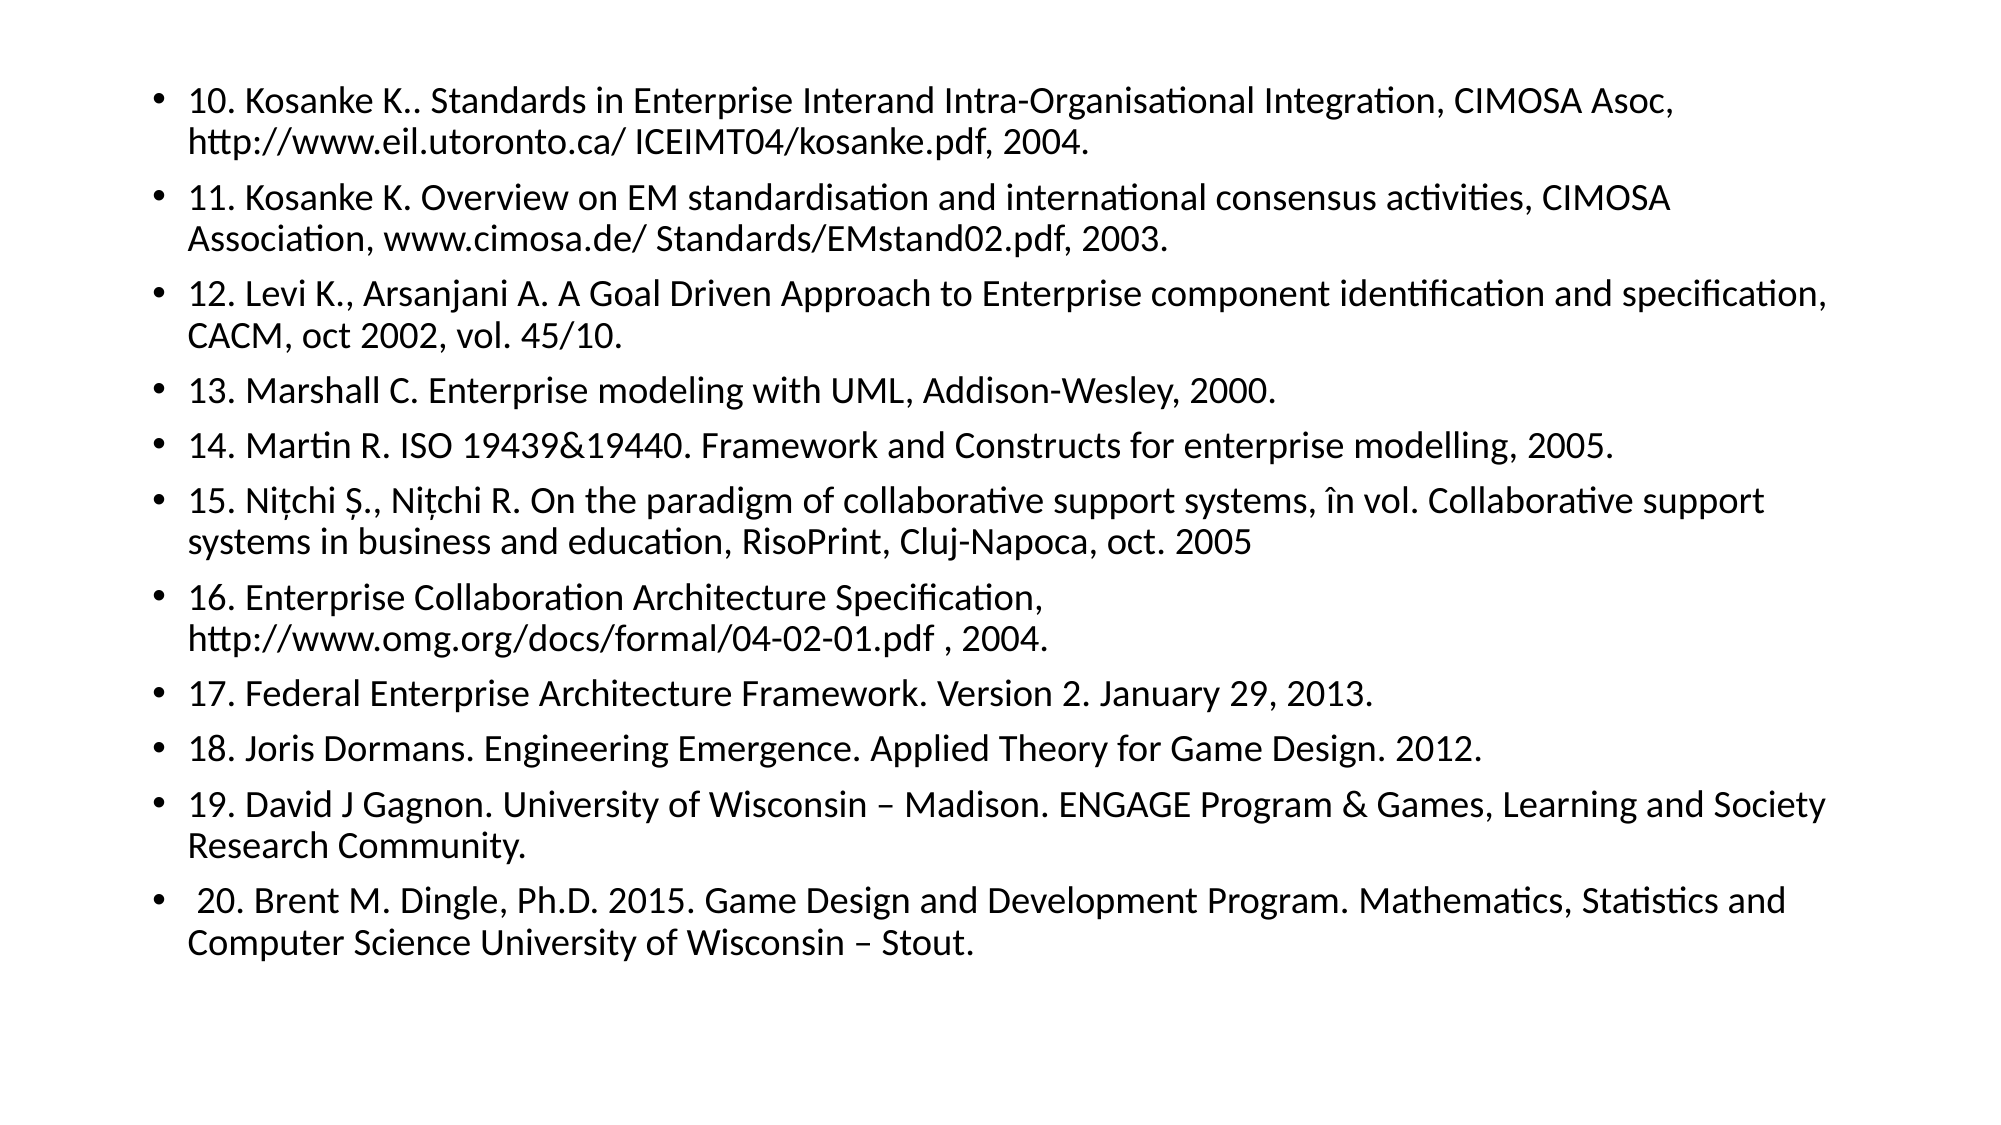

10. Kosanke K.. Standards in Enterprise Interand Intra-Organisational Integration, CIMOSA Asoc, http://www.eil.utoronto.ca/ ICEIMT04/kosanke.pdf, 2004.
11. Kosanke K. Overview on EM standardisation and international consensus activities, CIMOSA Association, www.cimosa.de/ Standards/EMstand02.pdf, 2003.
12. Levi K., Arsanjani A. A Goal Driven Approach to Enterprise component identification and specification, CACM, oct 2002, vol. 45/10.
13. Marshall C. Enterprise modeling with UML, Addison-Wesley, 2000.
14. Martin R. ISO 19439&19440. Framework and Constructs for enterprise modelling, 2005.
15. Niţchi Ş., Niţchi R. On the paradigm of collaborative support systems, în vol. Collaborative support systems in business and education, RisoPrint, Cluj-Napoca, oct. 2005
16. Enterprise Collaboration Architecture Specification,
http://www.omg.org/docs/formal/04-02-01.pdf , 2004.
17. Federal Enterprise Architecture Framework. Version 2. January 29, 2013.
18. Joris Dormans. Engineering Emergence. Applied Theory for Game Design. 2012.
19. David J Gagnon. University of Wisconsin – Madison. ENGAGE Program & Games, Learning and Society Research Community.
 20. Brent M. Dingle, Ph.D. 2015. Game Design and Development Program. Mathematics, Statistics and Computer Science University of Wisconsin – Stout.